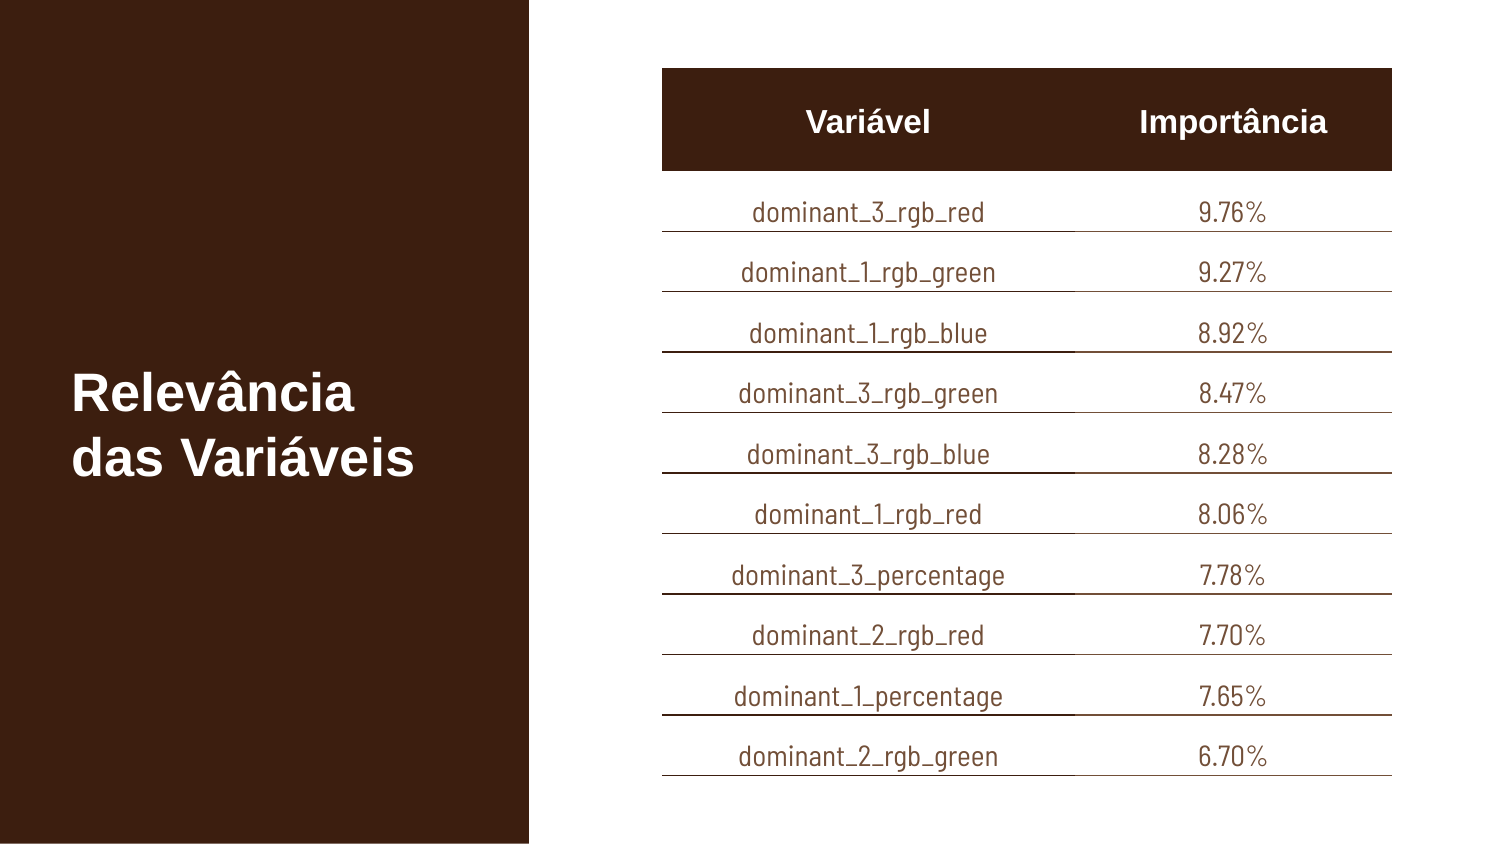

| Variável | Importância |
| --- | --- |
| dominant\_3\_rgb\_red | 9.76% |
| dominant\_1\_rgb\_green | 9.27% |
| dominant\_1\_rgb\_blue | 8.92% |
| dominant\_3\_rgb\_green | 8.47% |
| dominant\_3\_rgb\_blue | 8.28% |
| dominant\_1\_rgb\_red | 8.06% |
| dominant\_3\_percentage | 7.78% |
| dominant\_2\_rgb\_red | 7.70% |
| dominant\_1\_percentage | 7.65% |
| dominant\_2\_rgb\_green | 6.70% |
Relevância das Variáveis